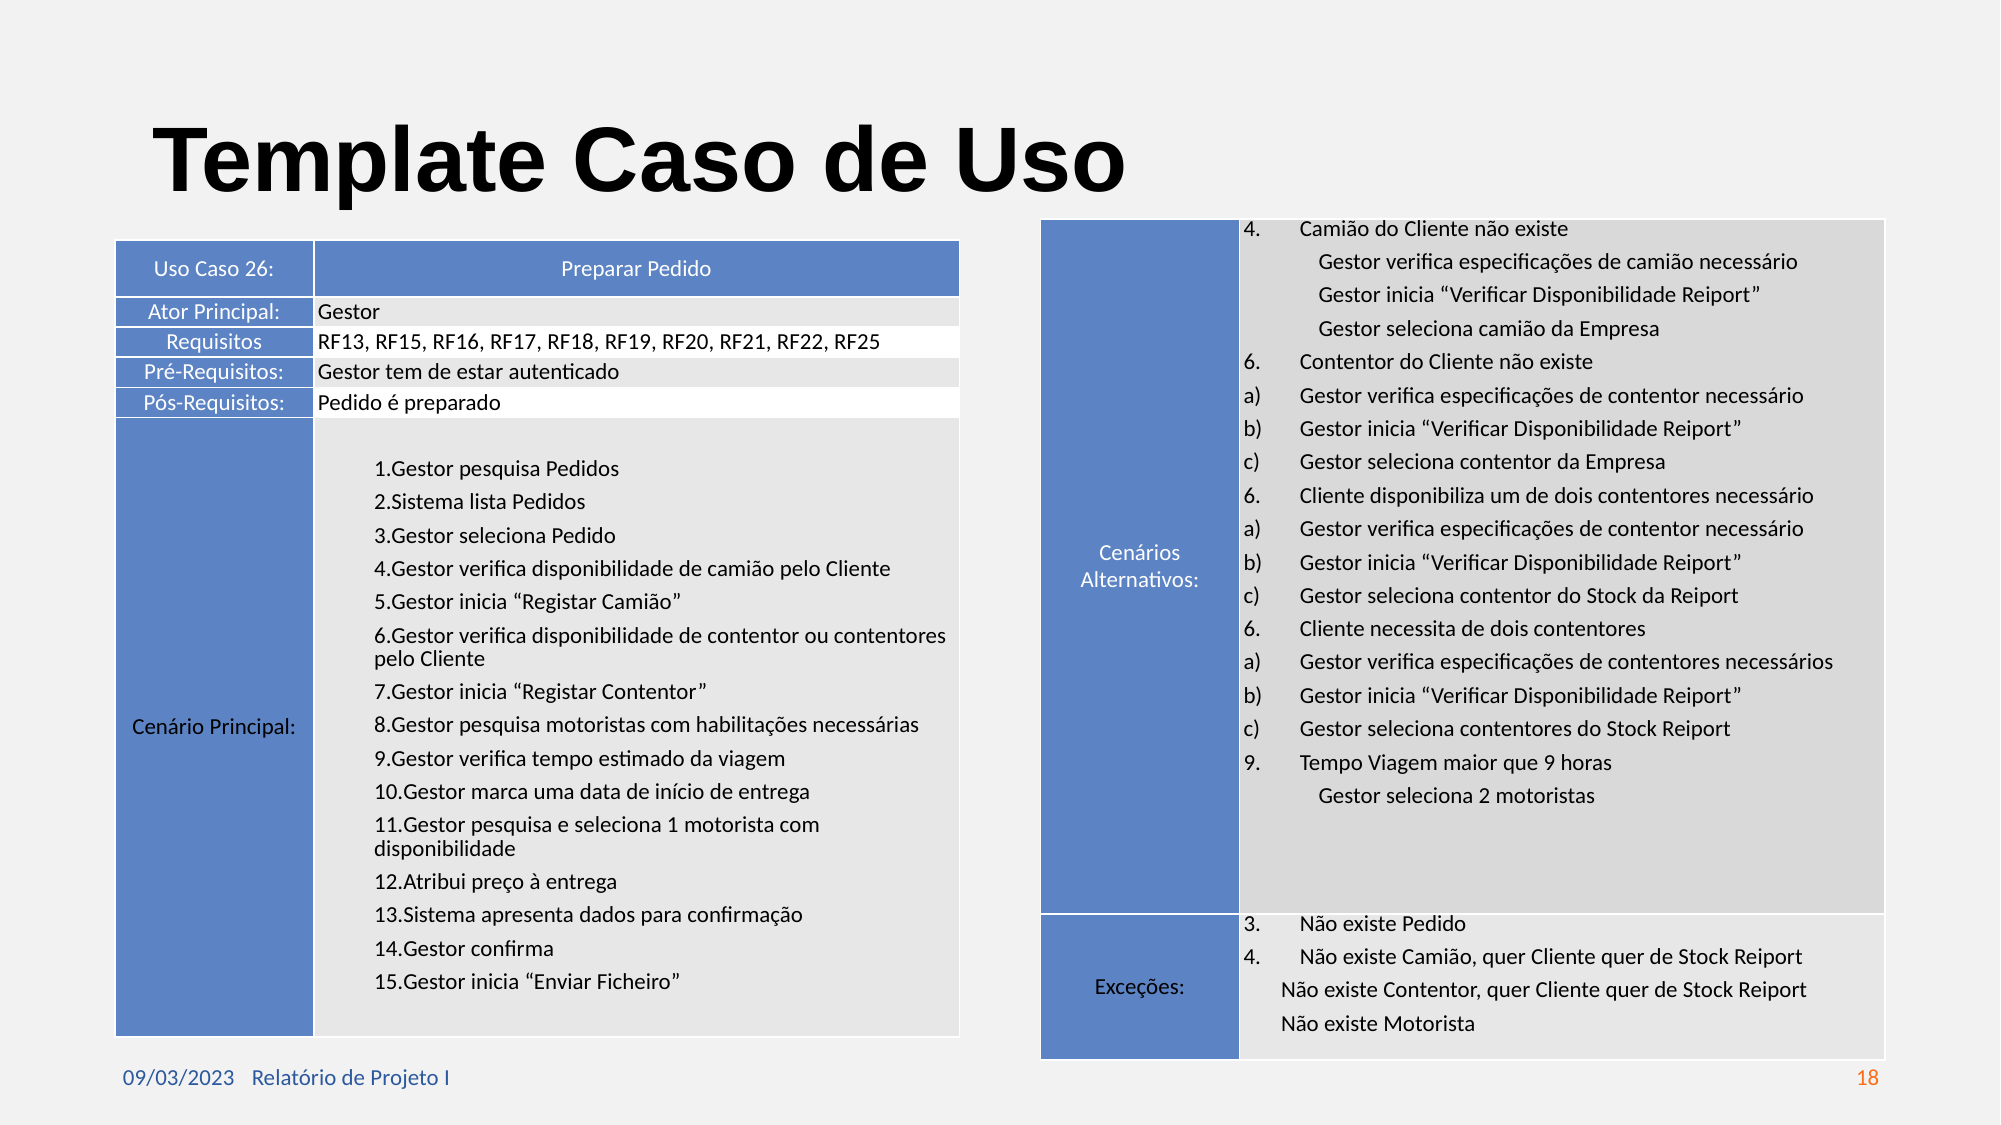

# Template Caso de Uso
| Cenários Alternativos: | Camião do Cliente não existe Gestor verifica especificações de camião necessário Gestor inicia “Verificar Disponibilidade Reiport” Gestor seleciona camião da Empresa Contentor do Cliente não existe Gestor verifica especificações de contentor necessário Gestor inicia “Verificar Disponibilidade Reiport” Gestor seleciona contentor da Empresa Cliente disponibiliza um de dois contentores necessário Gestor verifica especificações de contentor necessário Gestor inicia “Verificar Disponibilidade Reiport” Gestor seleciona contentor do Stock da Reiport Cliente necessita de dois contentores Gestor verifica especificações de contentores necessários Gestor inicia “Verificar Disponibilidade Reiport” Gestor seleciona contentores do Stock Reiport Tempo Viagem maior que 9 horas Gestor seleciona 2 motoristas |
| --- | --- |
| Exceções: | Não existe Pedido Não existe Camião, quer Cliente quer de Stock Reiport Não existe Contentor, quer Cliente quer de Stock Reiport Não existe Motorista |
| Uso Caso 26: | Preparar Pedido |
| --- | --- |
| Ator Principal: | Gestor |
| Requisitos | RF13, RF15, RF16, RF17, RF18, RF19, RF20, RF21, RF22, RF25 |
| Pré-Requisitos: | Gestor tem de estar autenticado |
| Pós-Requisitos: | Pedido é preparado |
| Cenário Principal: | Gestor pesquisa Pedidos Sistema lista Pedidos Gestor seleciona Pedido Gestor verifica disponibilidade de camião pelo Cliente Gestor inicia “Registar Camião” Gestor verifica disponibilidade de contentor ou contentores pelo Cliente Gestor inicia “Registar Contentor” Gestor pesquisa motoristas com habilitações necessárias Gestor verifica tempo estimado da viagem Gestor marca uma data de início de entrega Gestor pesquisa e seleciona 1 motorista com disponibilidade Atribui preço à entrega Sistema apresenta dados para confirmação Gestor confirma Gestor inicia “Enviar Ficheiro” |